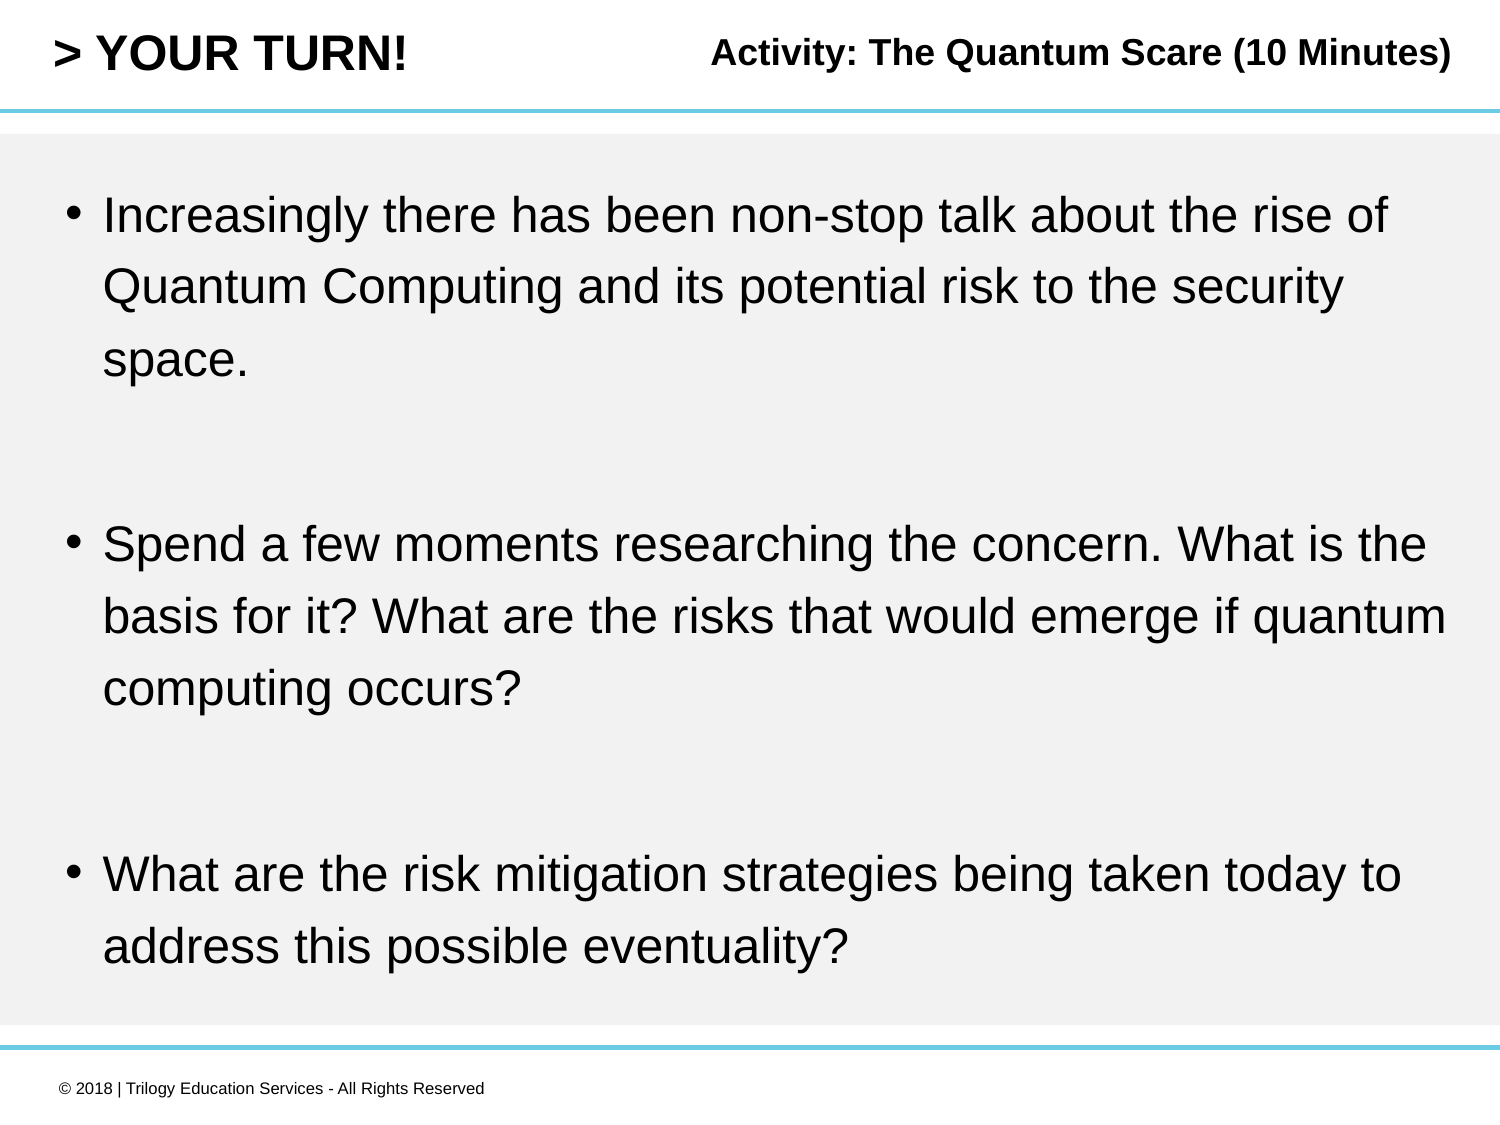

Activity: The Quantum Scare (10 Minutes)
Increasingly there has been non-stop talk about the rise of Quantum Computing and its potential risk to the security space.

Spend a few moments researching the concern. What is the basis for it? What are the risks that would emerge if quantum computing occurs?

What are the risk mitigation strategies being taken today to address this possible eventuality?